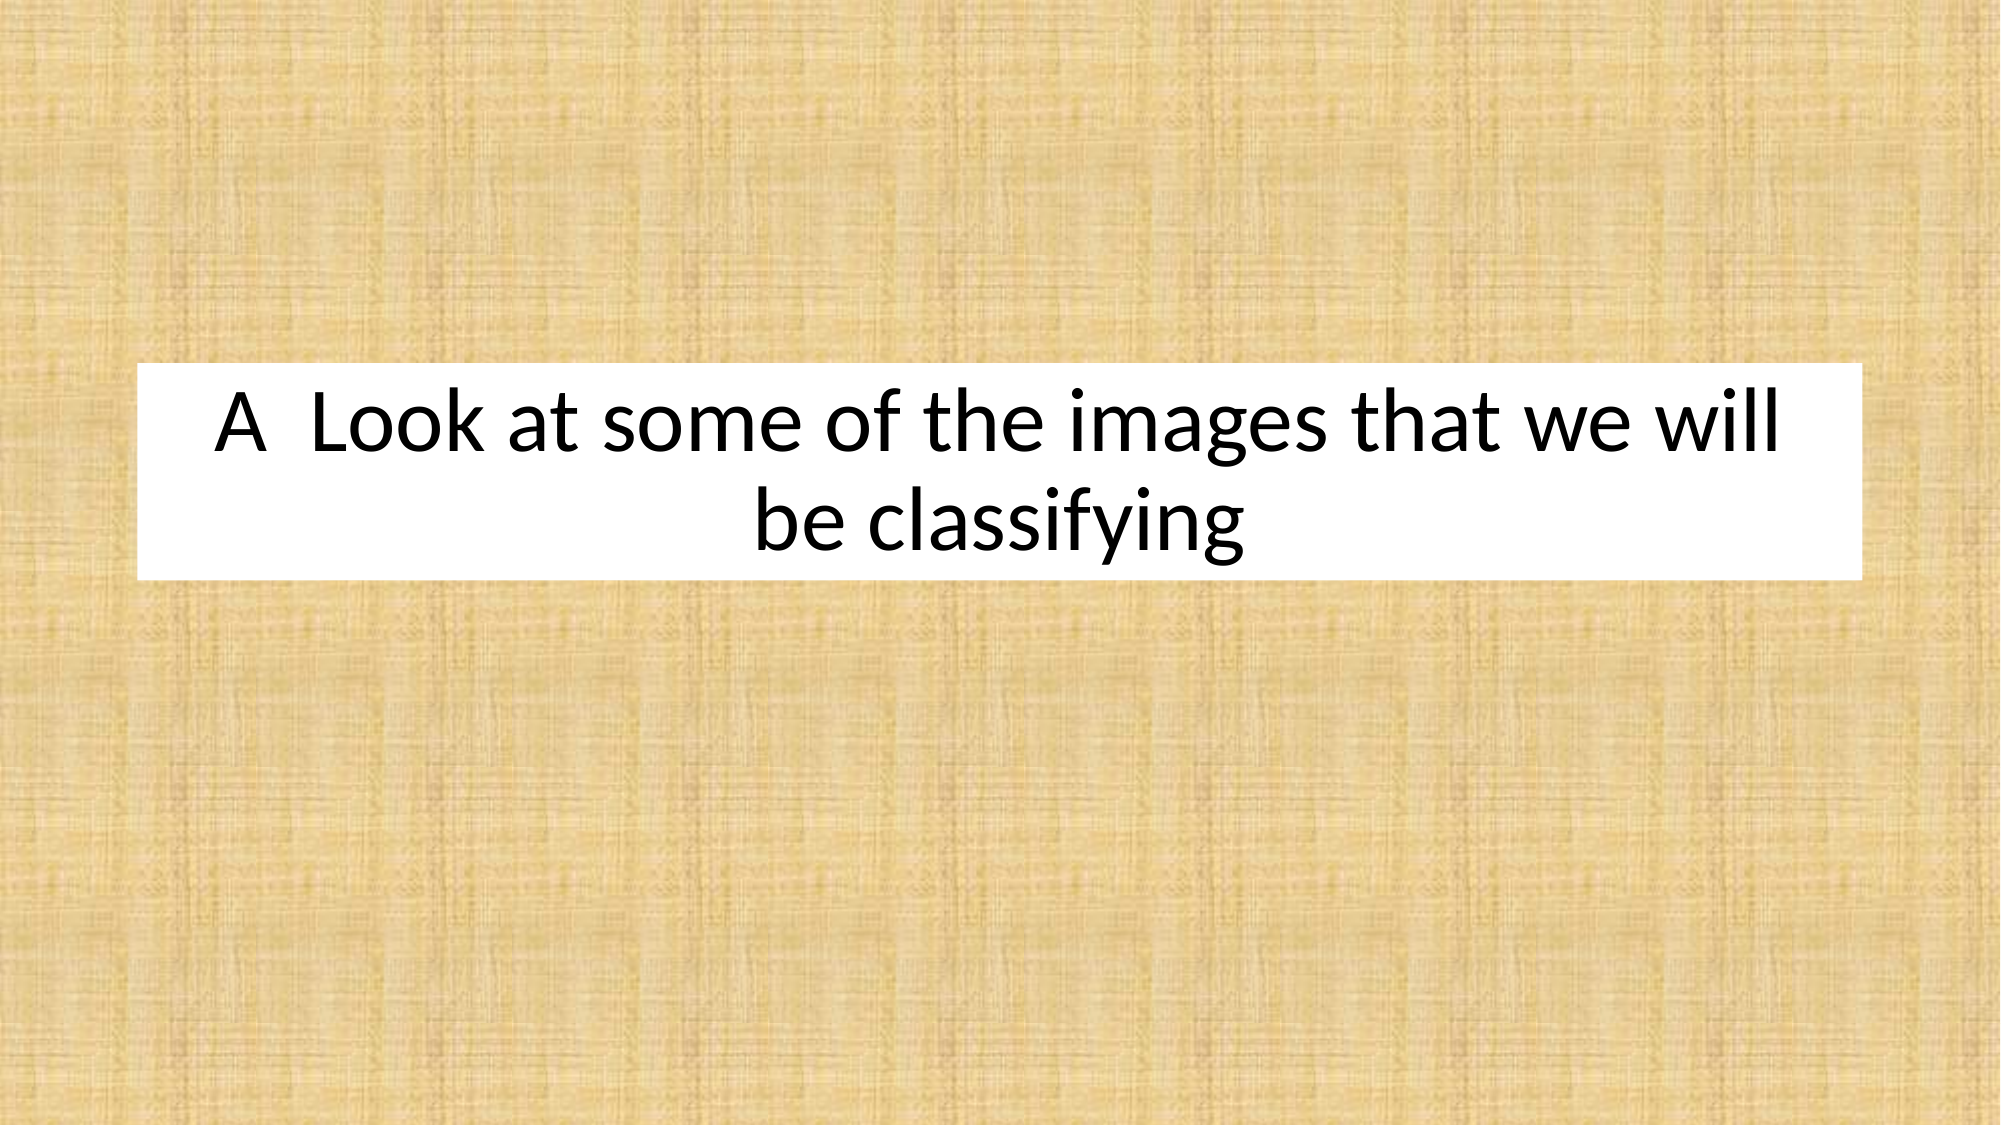

# A  Look at some of the images that we will be classifying